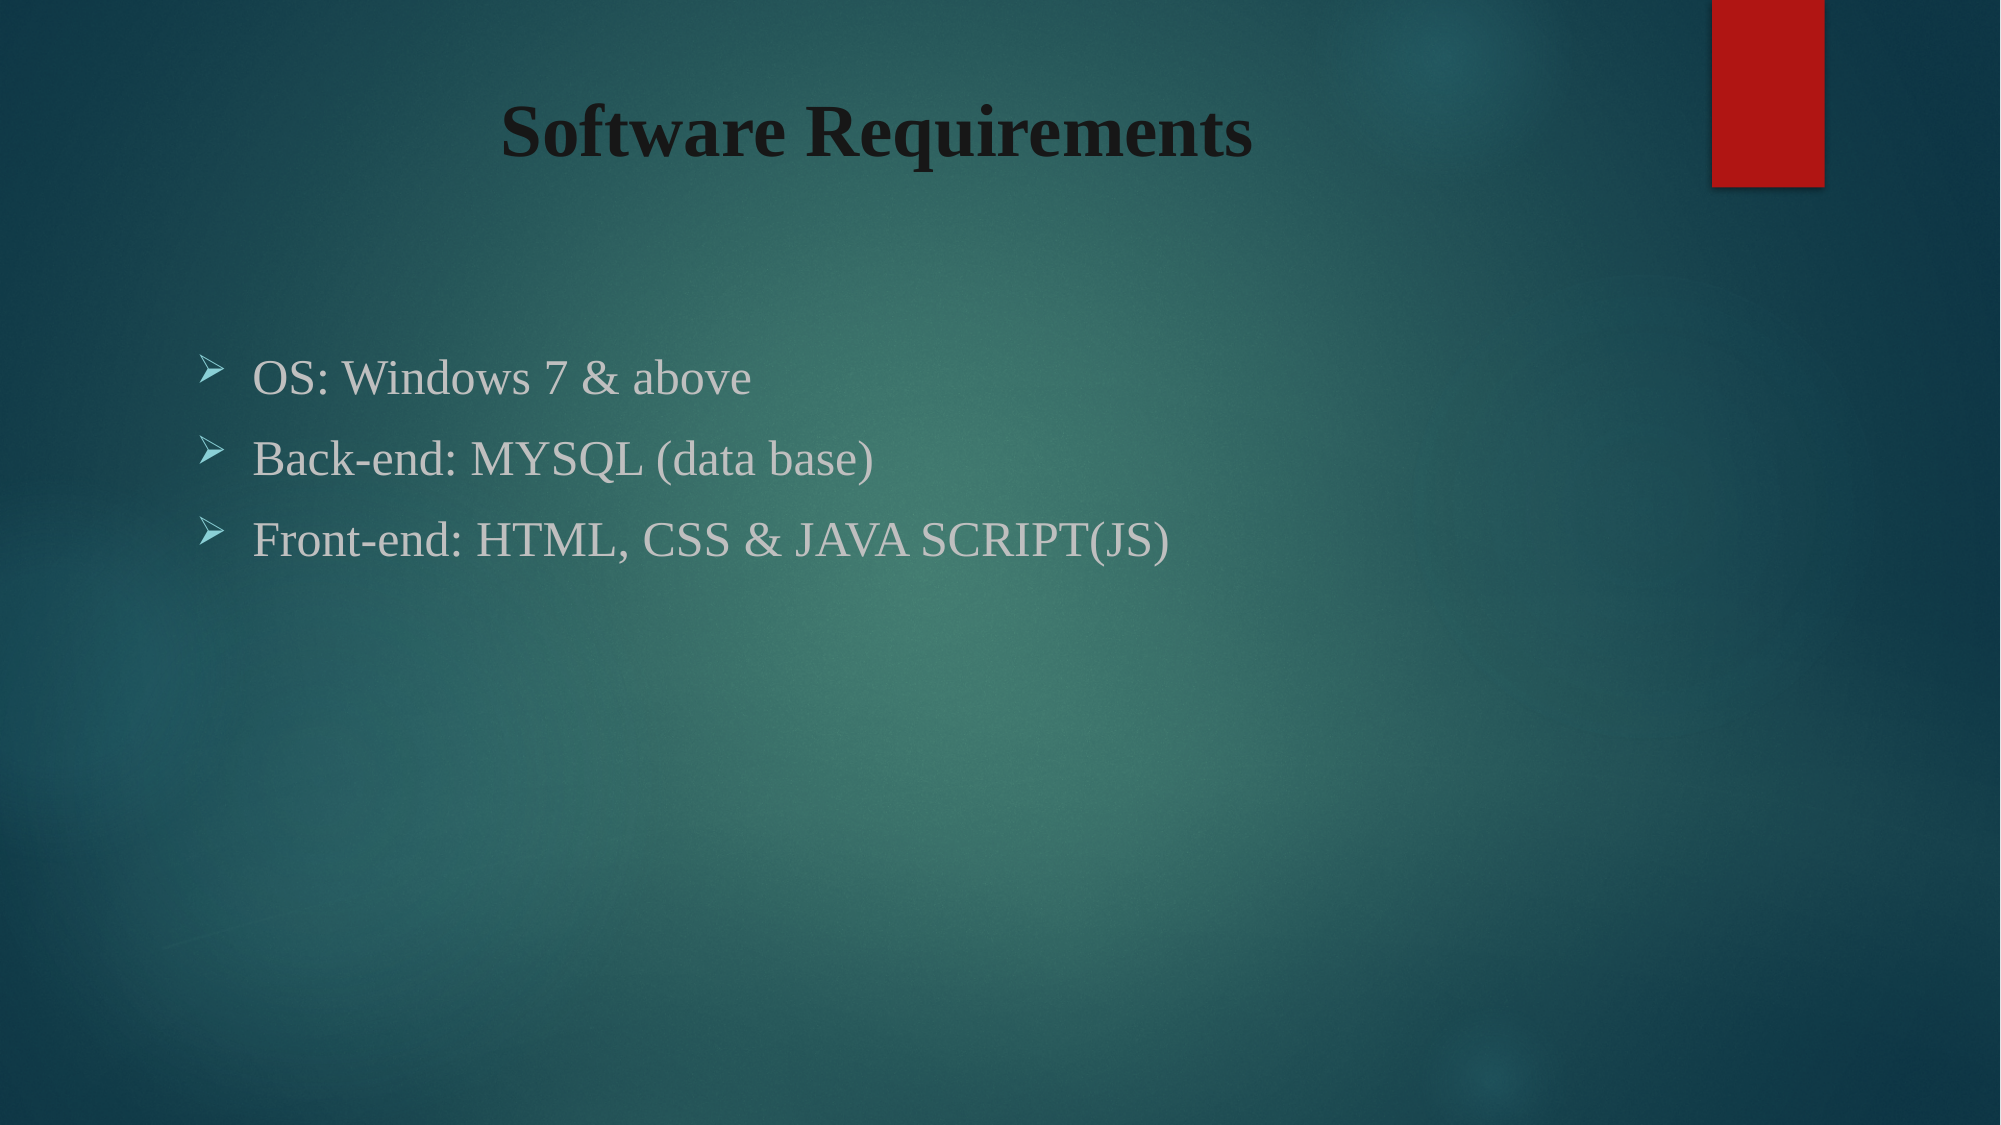

# Software Requirements
OS: Windows 7 & above
Back-end: MYSQL (data base)
Front-end: HTML, CSS & JAVA SCRIPT(JS)